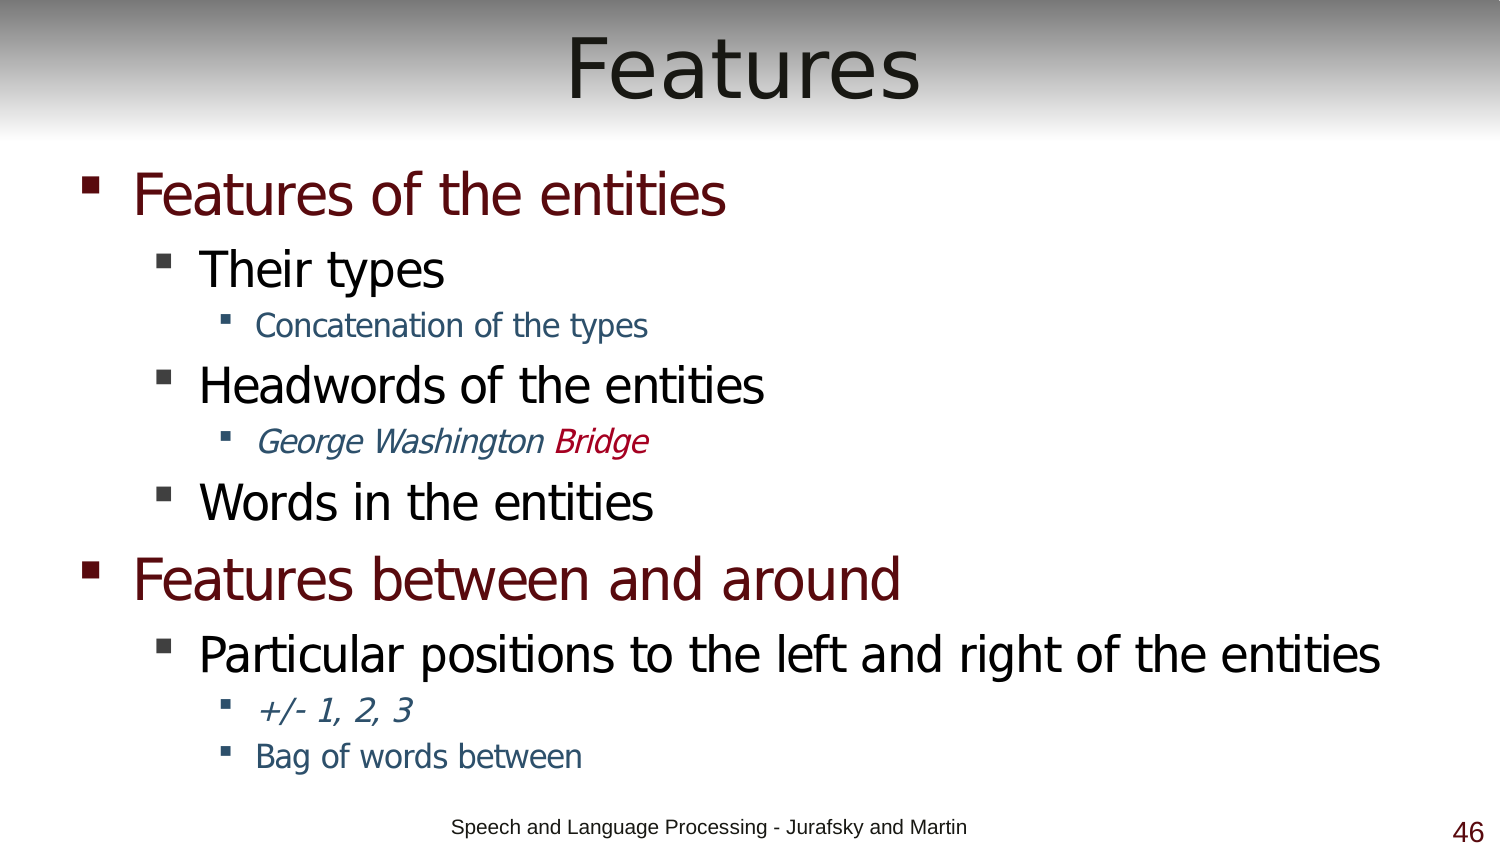

# Features
Features of the entities
Their types
Concatenation of the types
Headwords of the entities
George Washington Bridge
Words in the entities
Features between and around
Particular positions to the left and right of the entities
+/- 1, 2, 3
Bag of words between
                                         Speech and Language Processing - Jurafsky and Martin
46